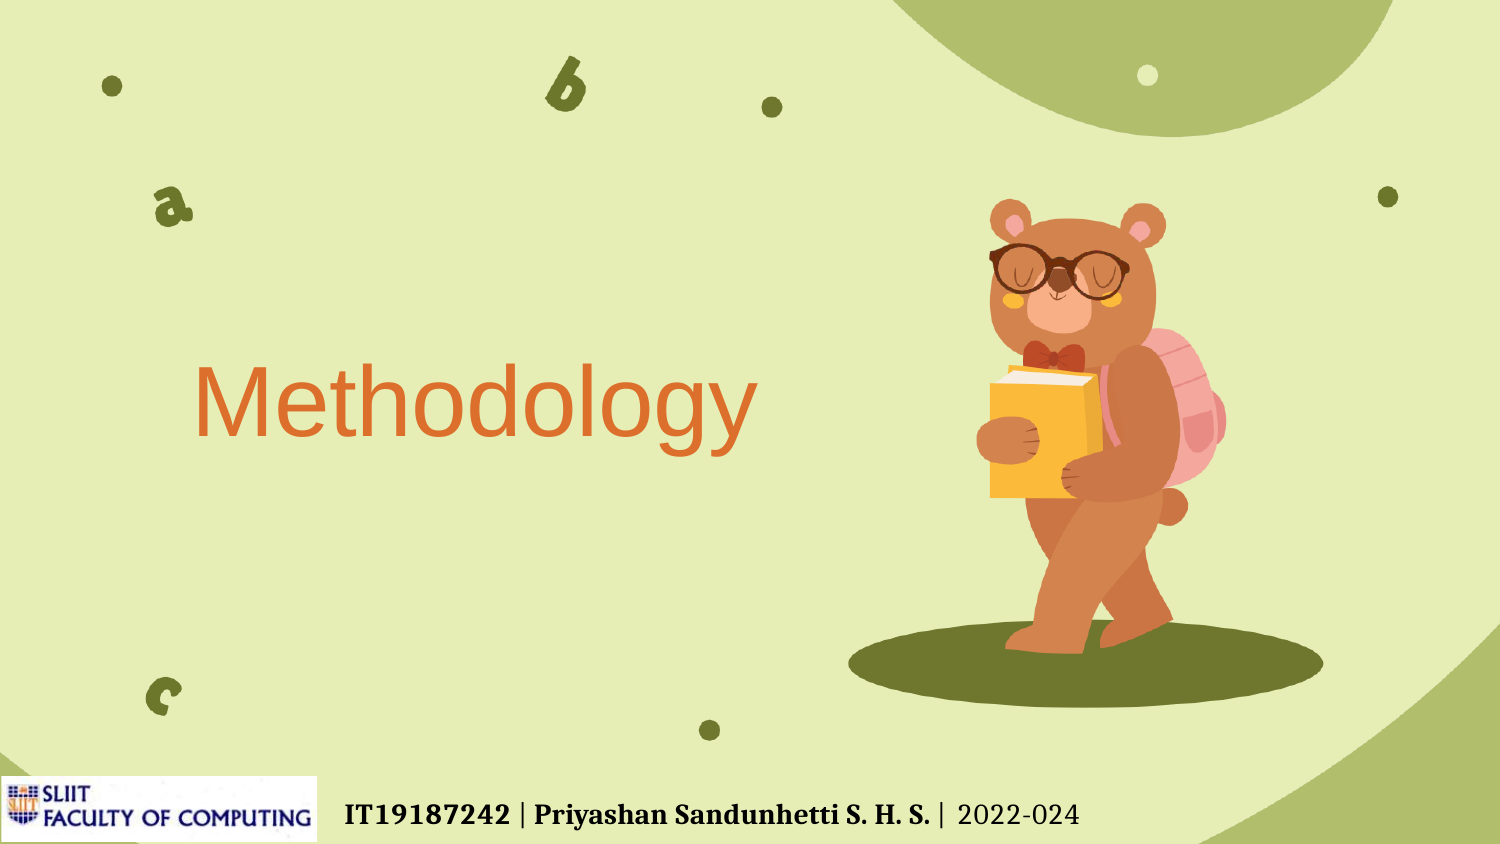

# Methodology
IT19187242 | Priyashan Sandunhetti S. H. S. | 2022-024